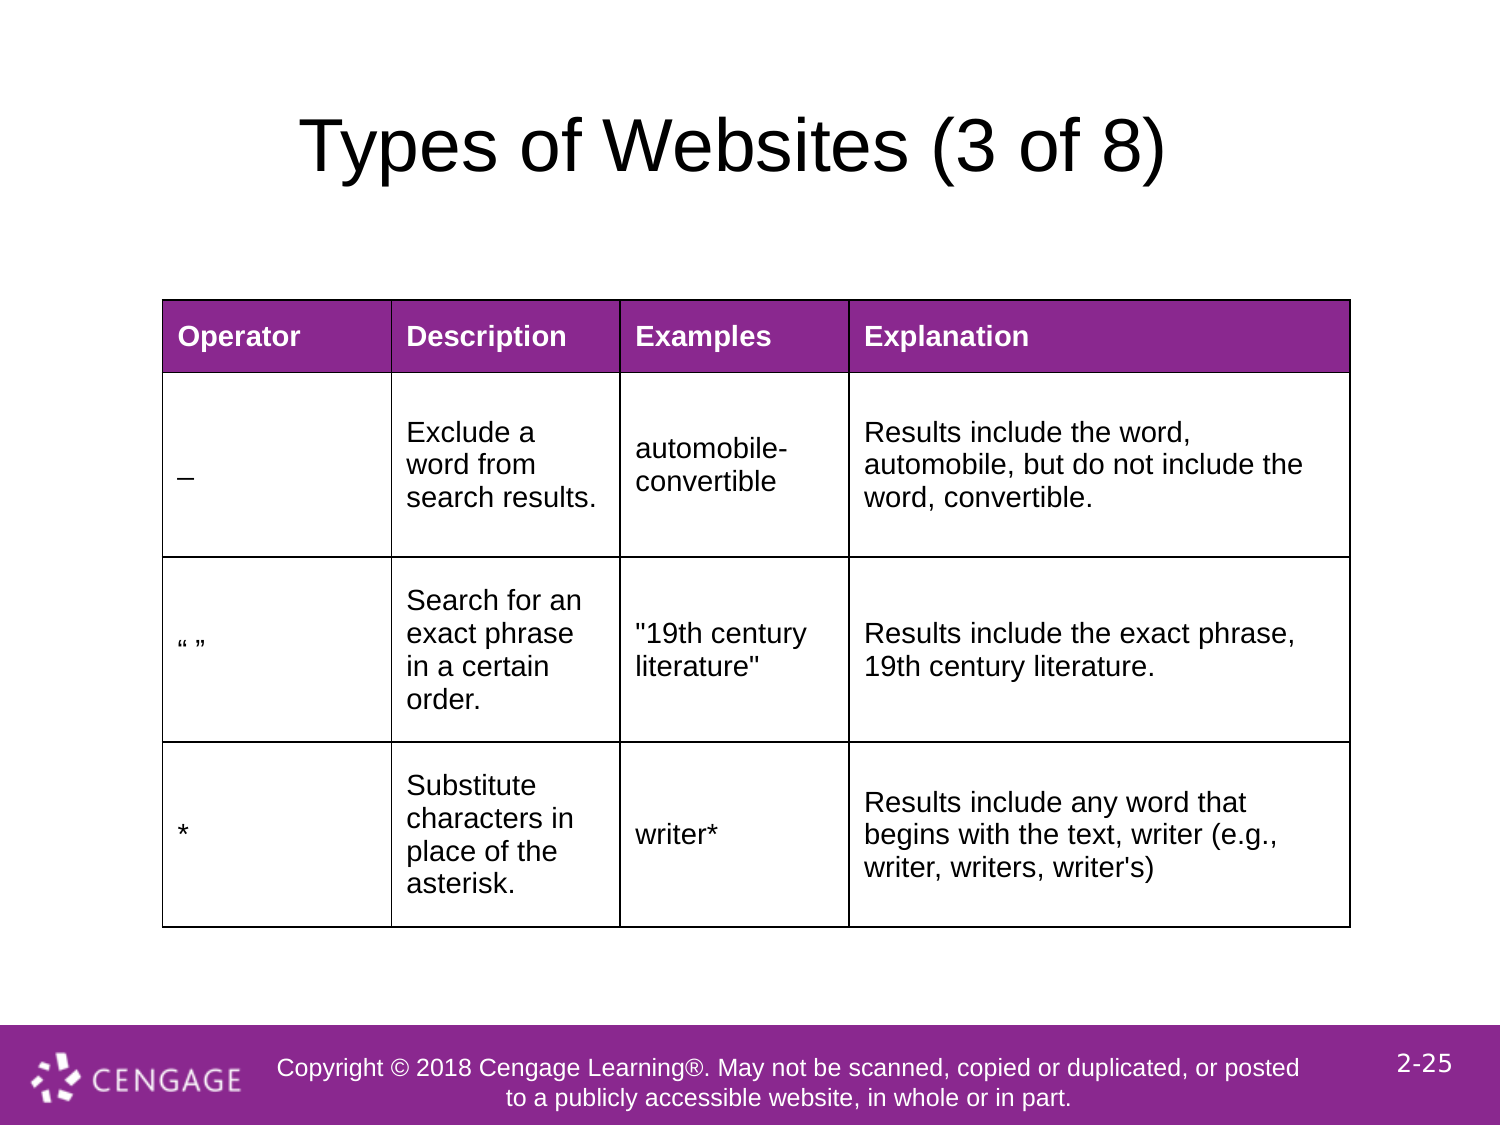

# Types of Websites (3 of 8)
| Operator | Description | Examples | Explanation |
| --- | --- | --- | --- |
| \_ | Exclude a word from search results. | automobile-convertible | Results include the word, automobile, but do not include the word, convertible. |
| “ ” | Search for an exact phrase in a certain order. | "19th century literature" | Results include the exact phrase, 19th century literature. |
| \* | Substitute characters in place of the asterisk. | writer\* | Results include any word that begins with the text, writer (e.g., writer, writers, writer's) |